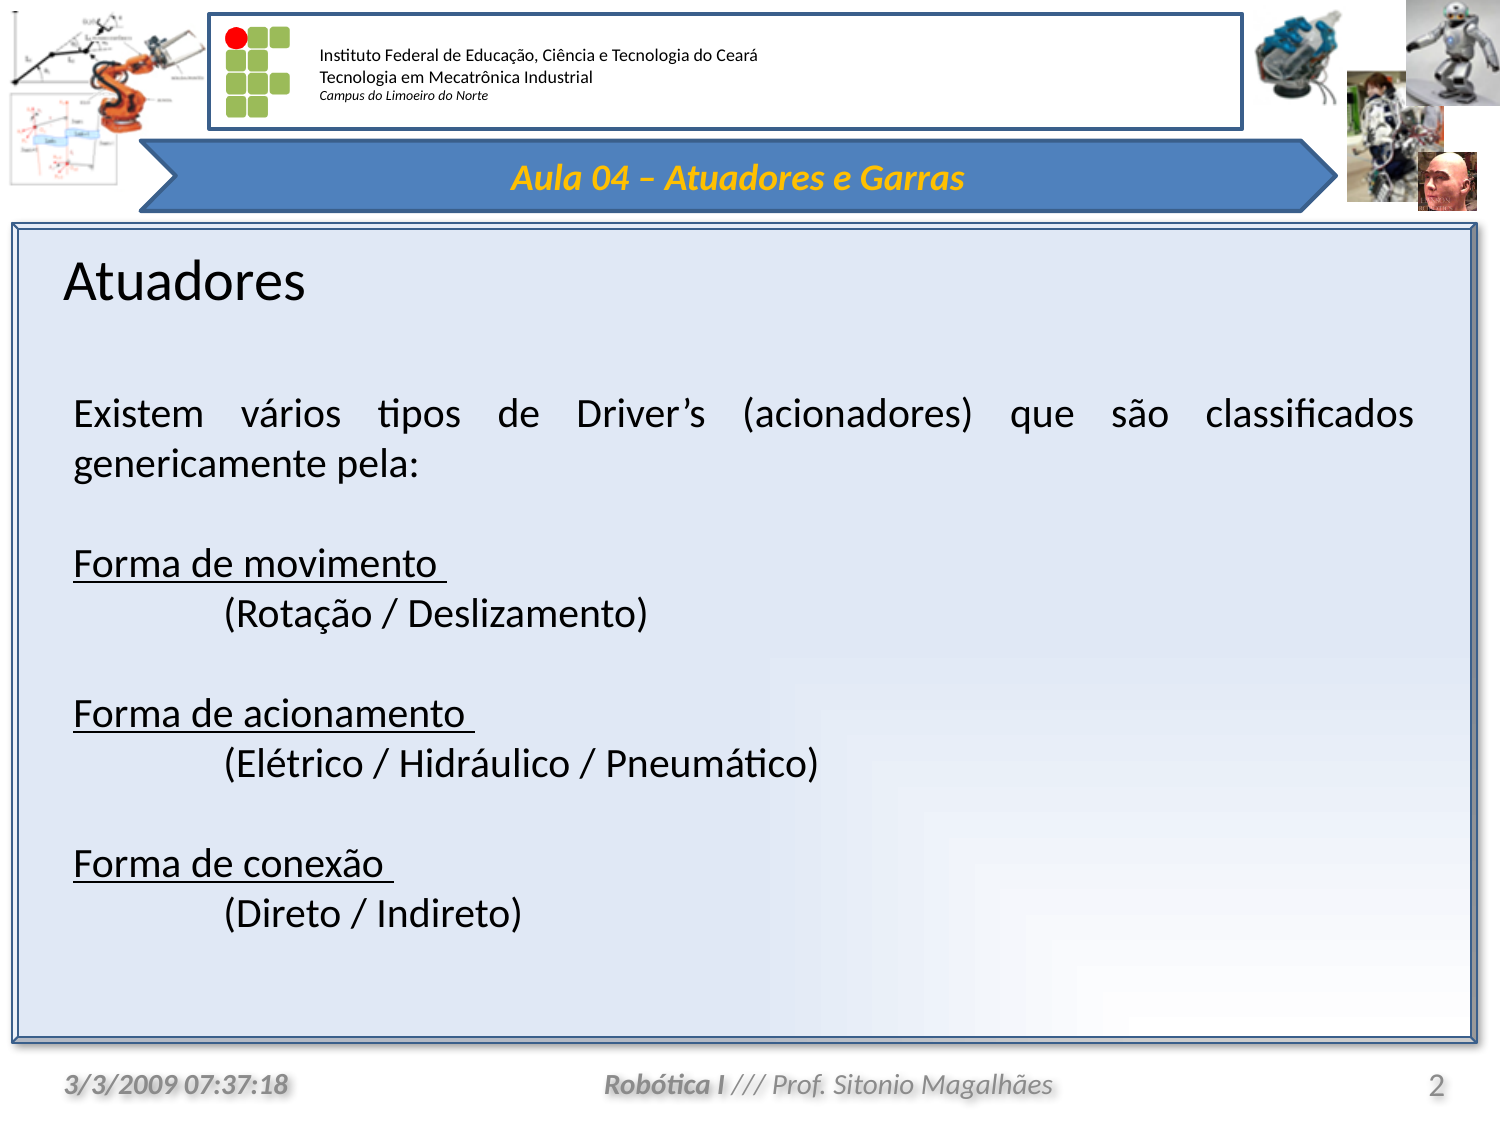

Atuadores
Existem vários tipos de Driver’s (acionadores) que são classificados genericamente pela:

Forma de movimento
	(Rotação / Deslizamento)

Forma de acionamento
	(Elétrico / Hidráulico / Pneumático)

Forma de conexão
	(Direto / Indireto)
3/3/2009 07:37:18
Robótica I /// Prof. Sitonio Magalhães
2